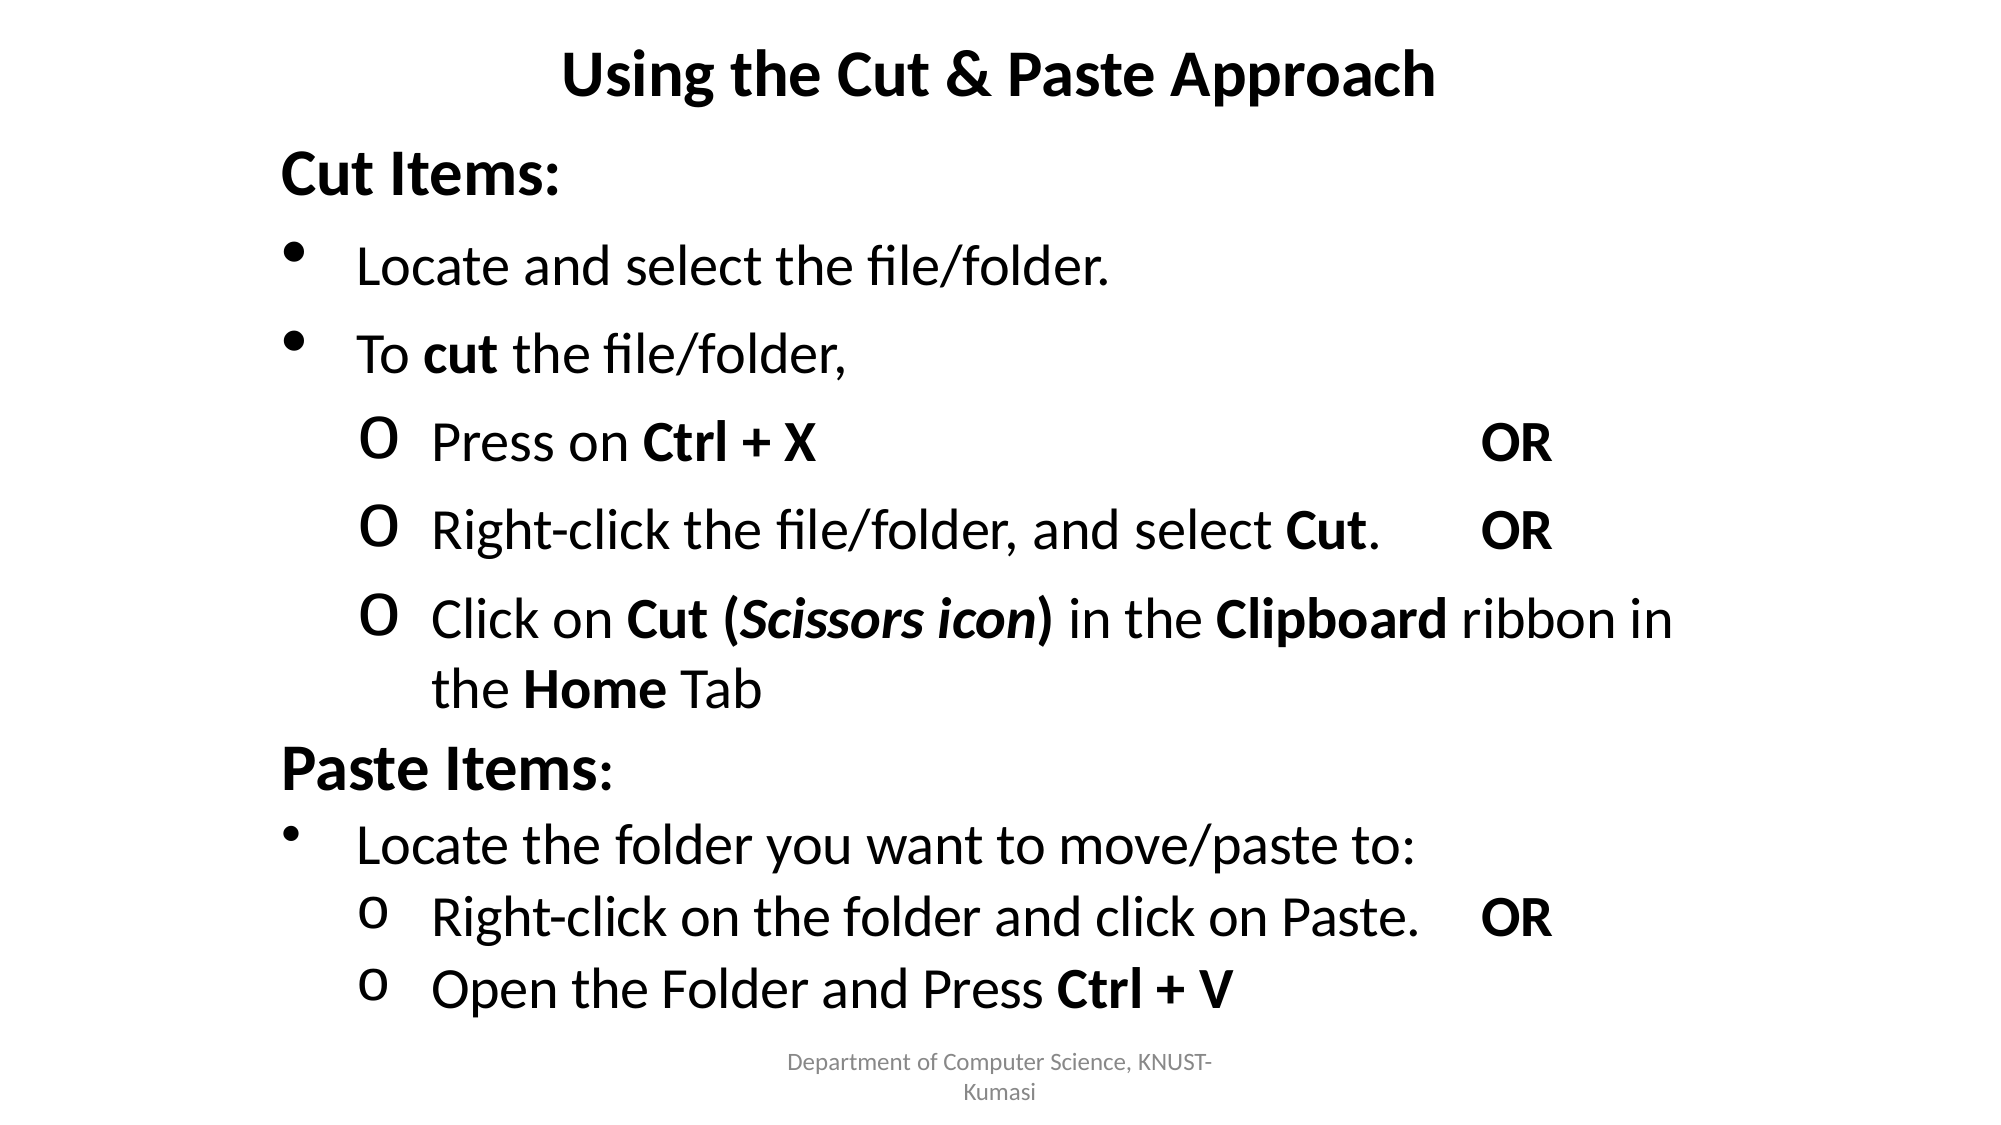

Using the Cut & Paste Approach
Cut Items:
Locate and select the file/folder.
To cut the file/folder,
Press on Ctrl + X					OR
Right-click the file/folder, and select Cut.	OR
Click on Cut (Scissors icon) in the Clipboard ribbon in the Home Tab
Paste Items:
Locate the folder you want to move/paste to:
Right-click on the folder and click on Paste.	OR
Open the Folder and Press Ctrl + V
Department of Computer Science, KNUST-
Kumasi